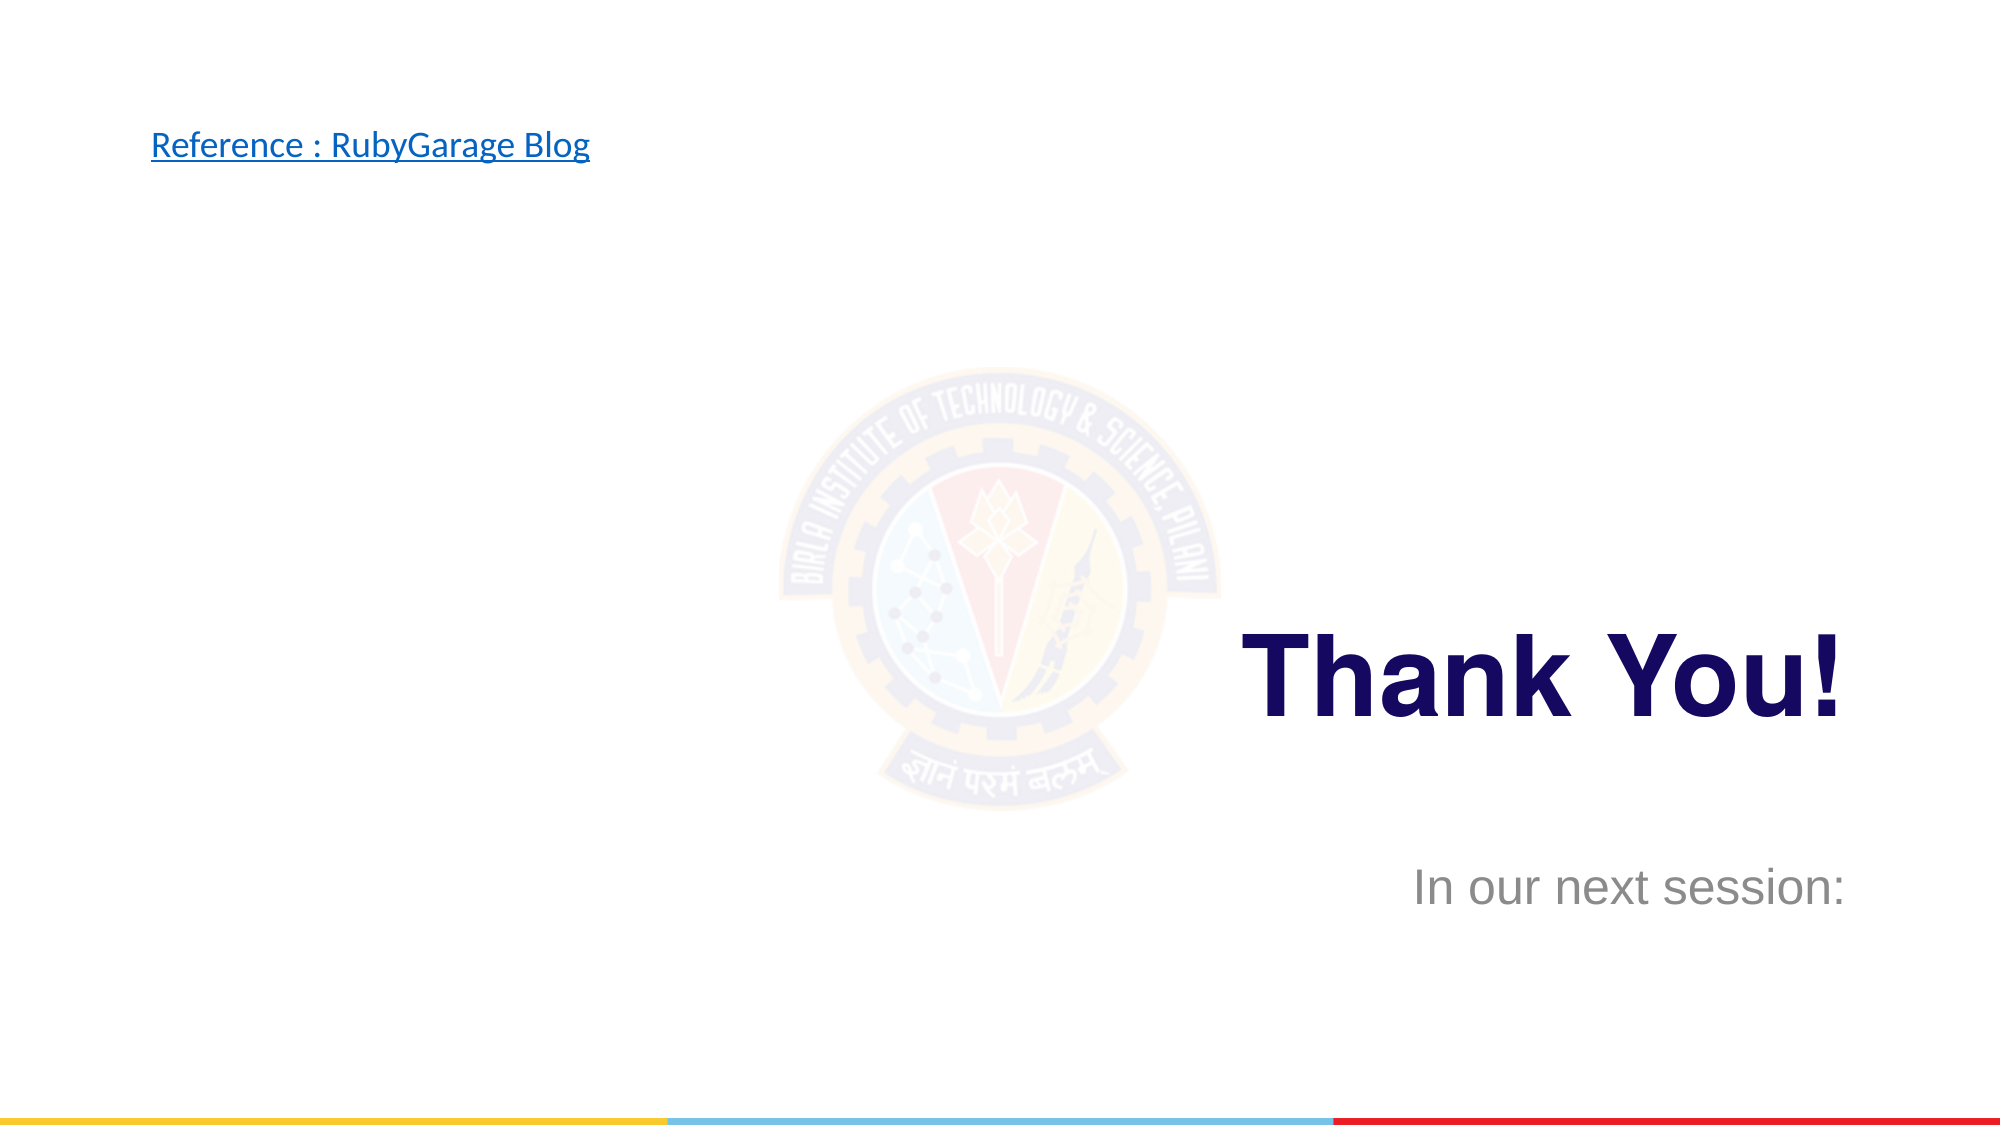

Reference : RubyGarage Blog
# Thank You!
In our next session: